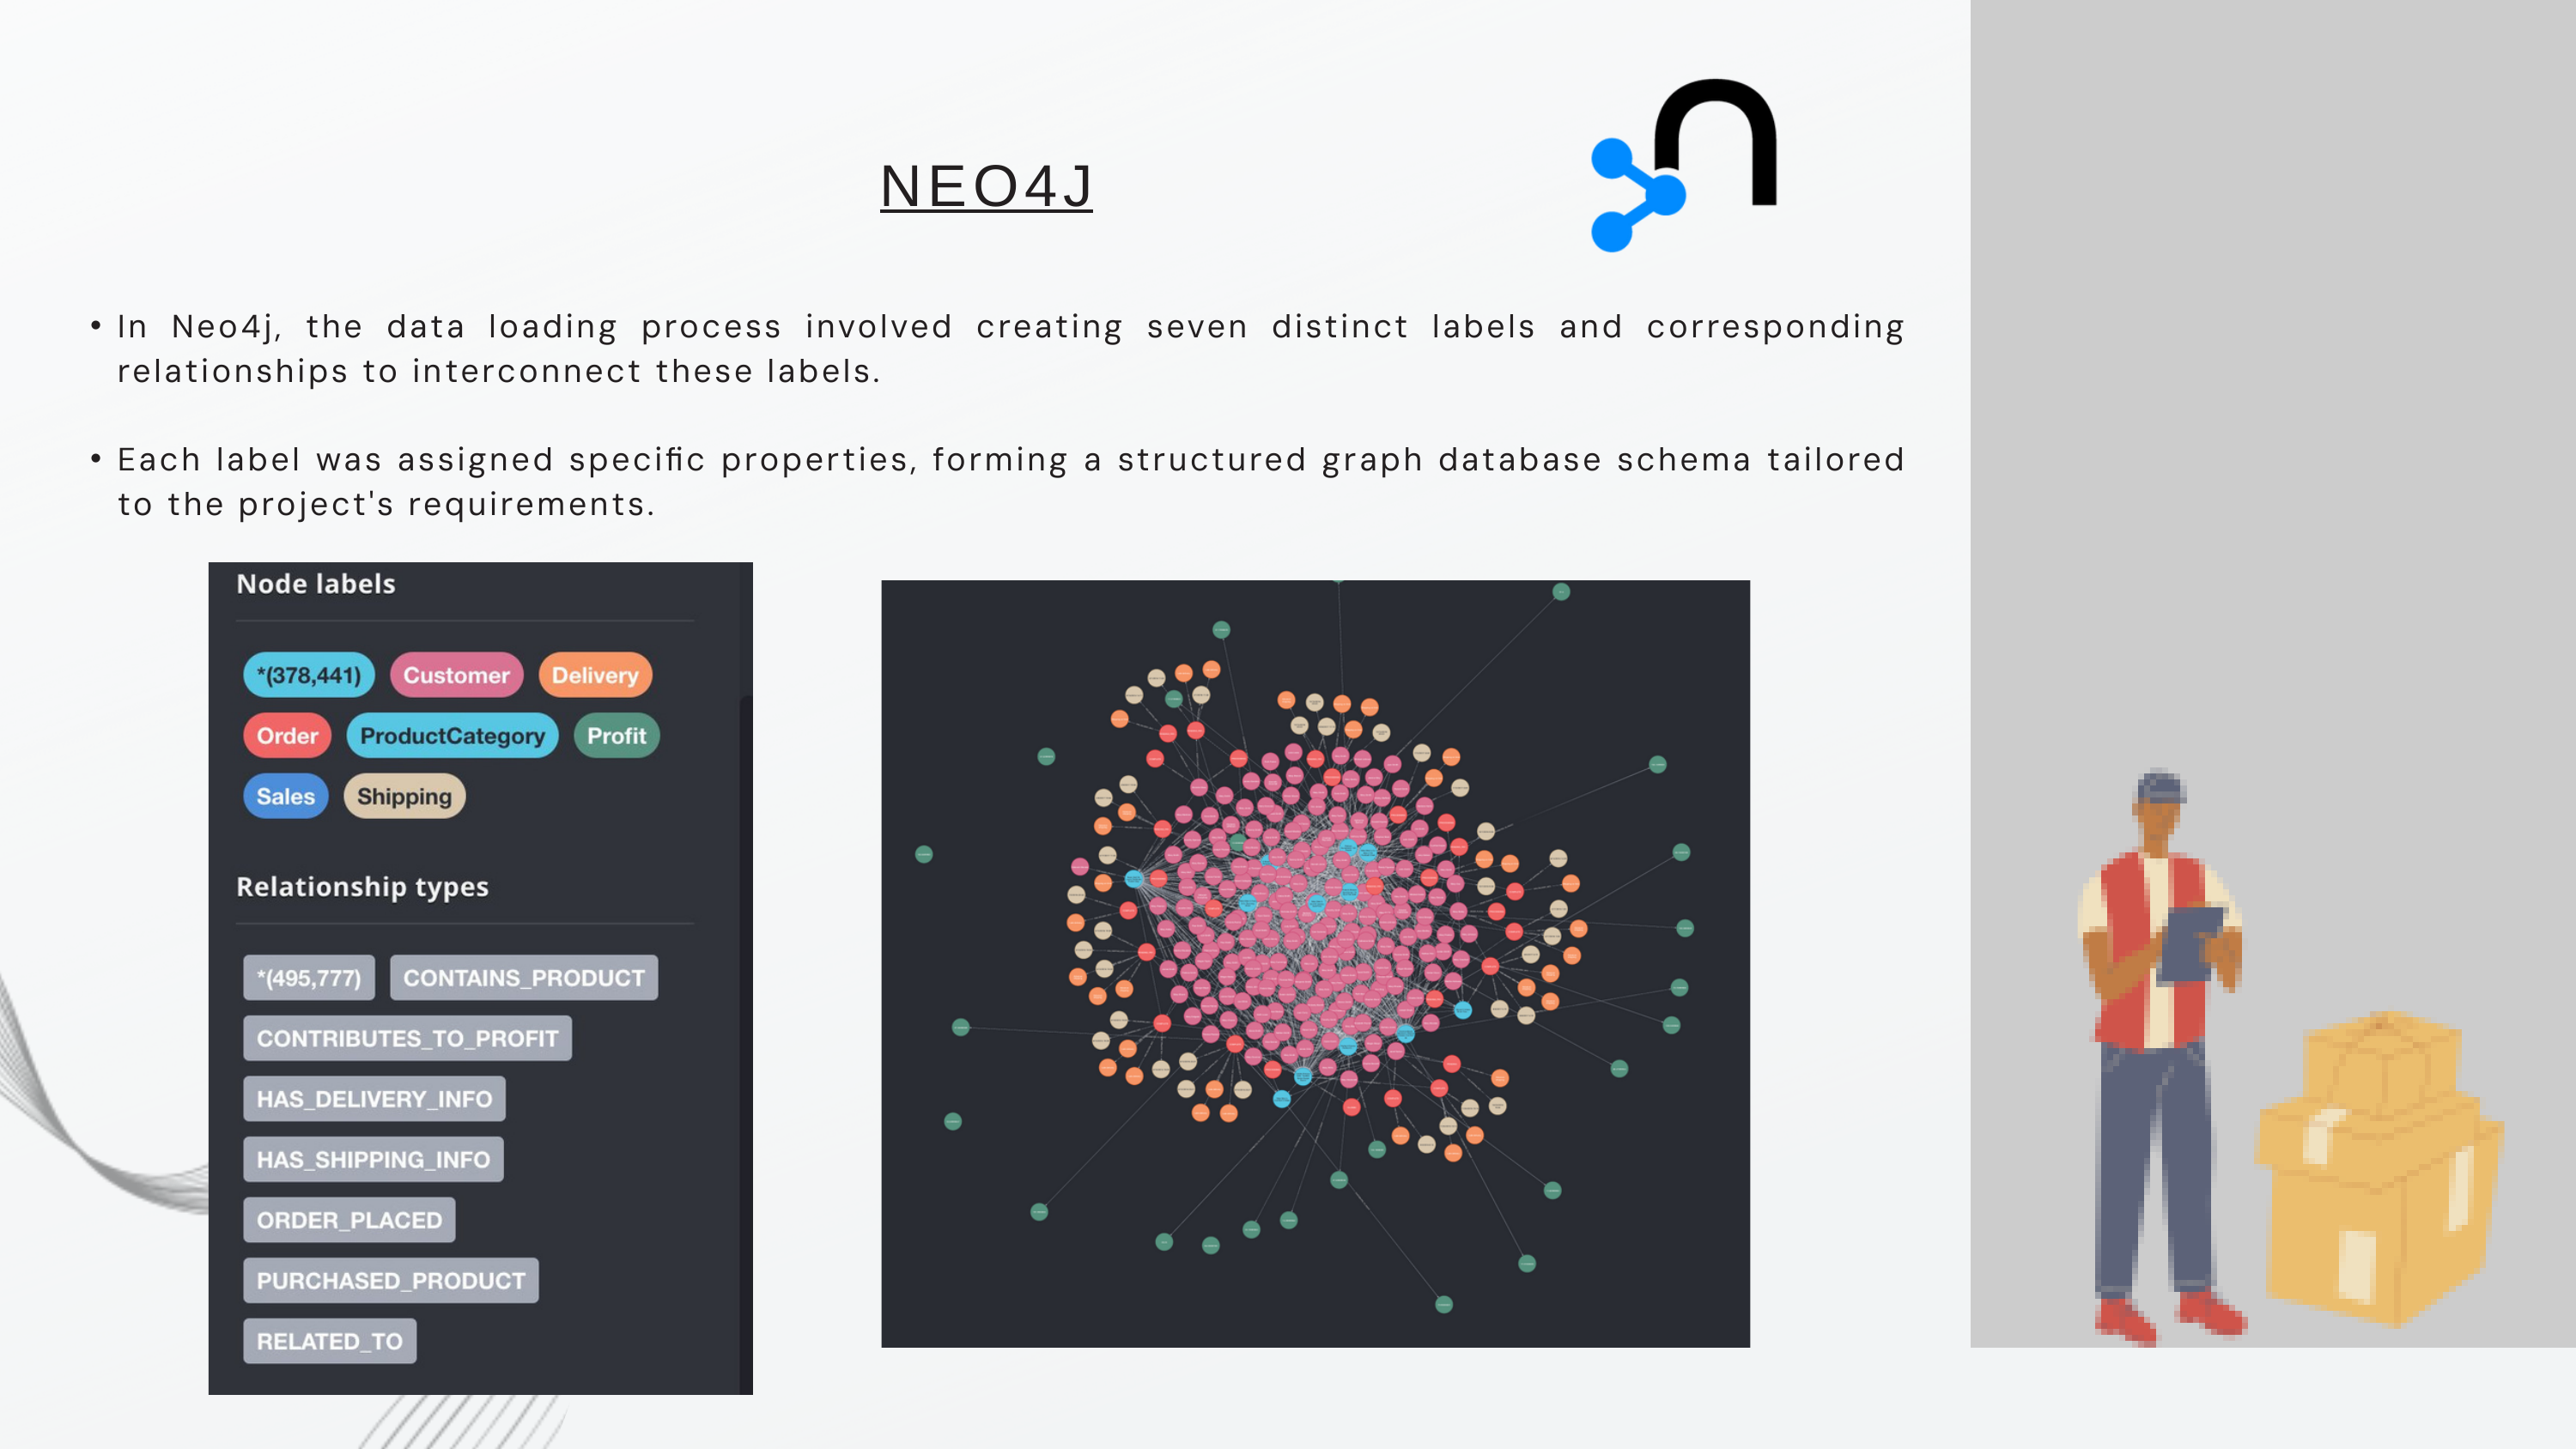

NEO4J

In Neo4j, the data loading process involved creating seven distinct labels and corresponding relationships to interconnect these labels.

Each label was assigned specific properties, forming a structured graph database schema tailored to the project's requirements.